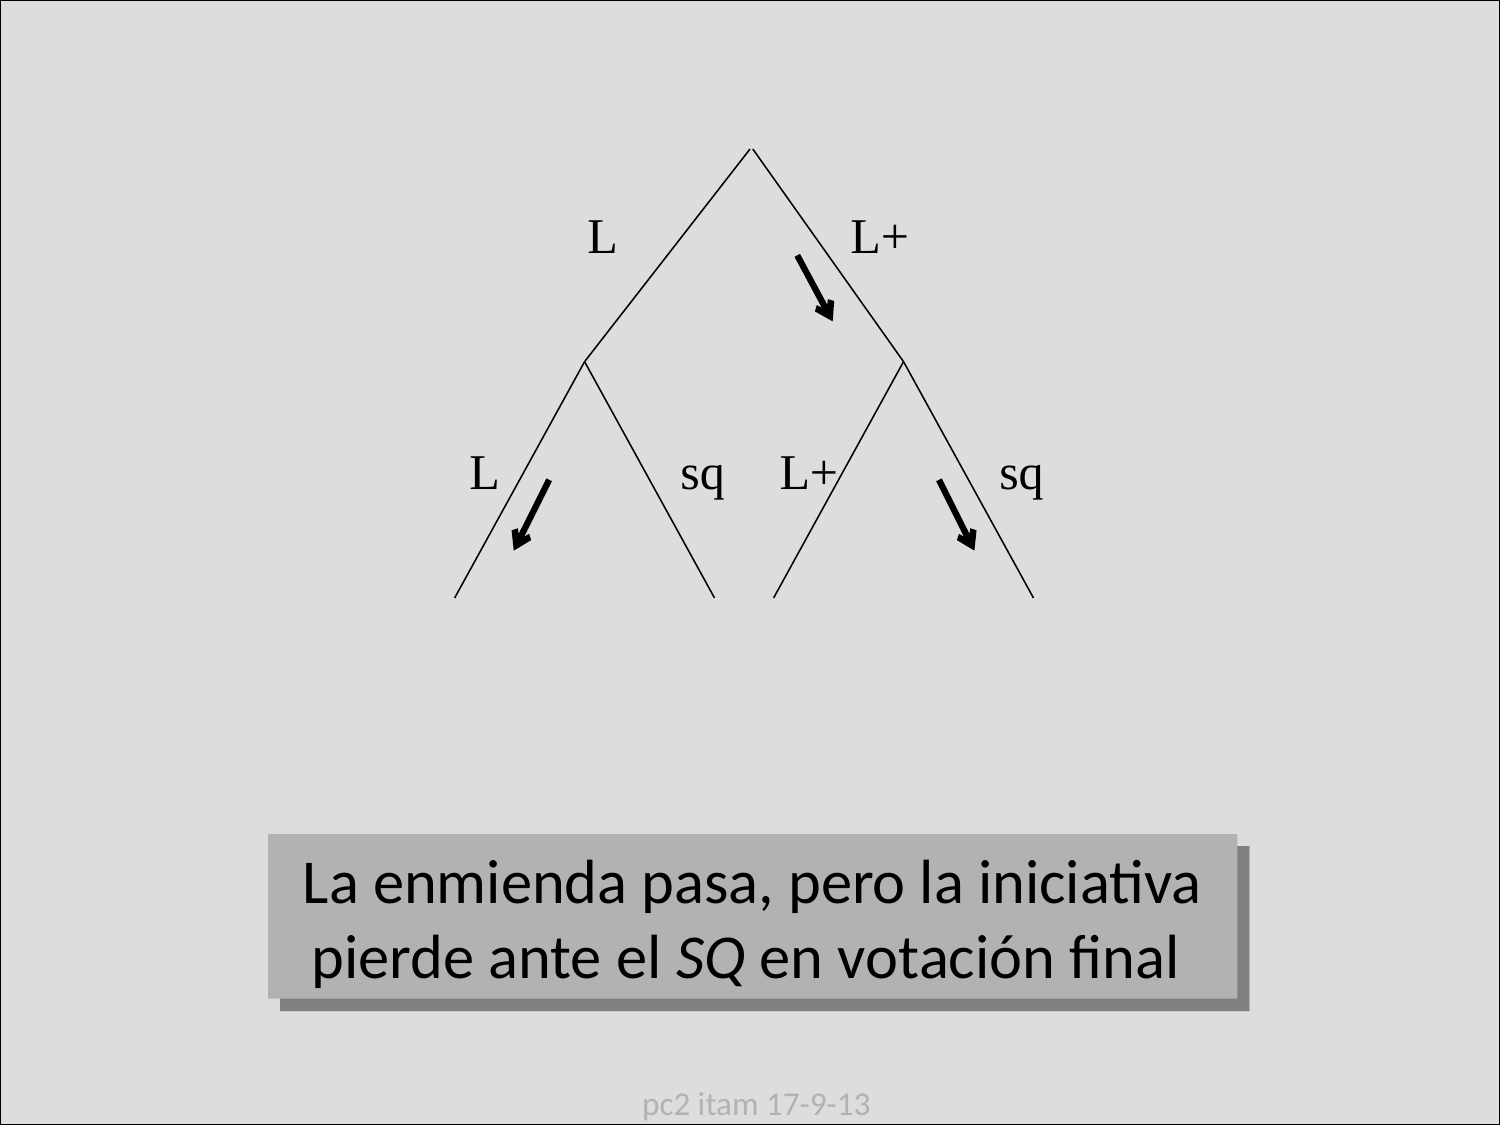

L
L+
L
sq
L+
sq

La enmienda pasa, pero la iniciativa pierde ante el SQ en votación final